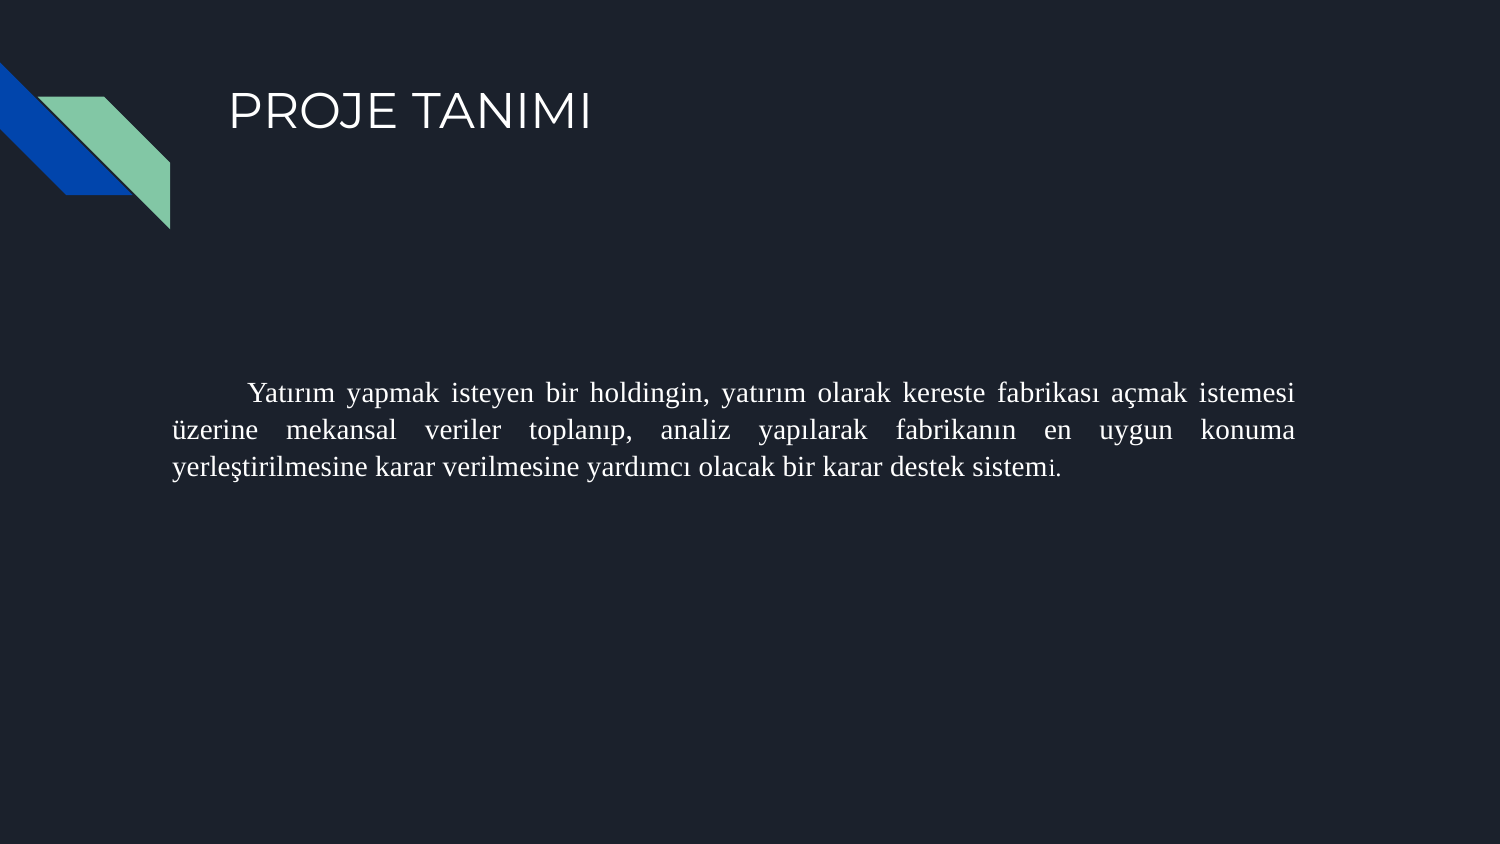

# PROJE TANIMI
Yatırım yapmak isteyen bir holdingin, yatırım olarak kereste fabrikası açmak istemesi üzerine mekansal veriler toplanıp, analiz yapılarak fabrikanın en uygun konuma yerleştirilmesine karar verilmesine yardımcı olacak bir karar destek sistemi.